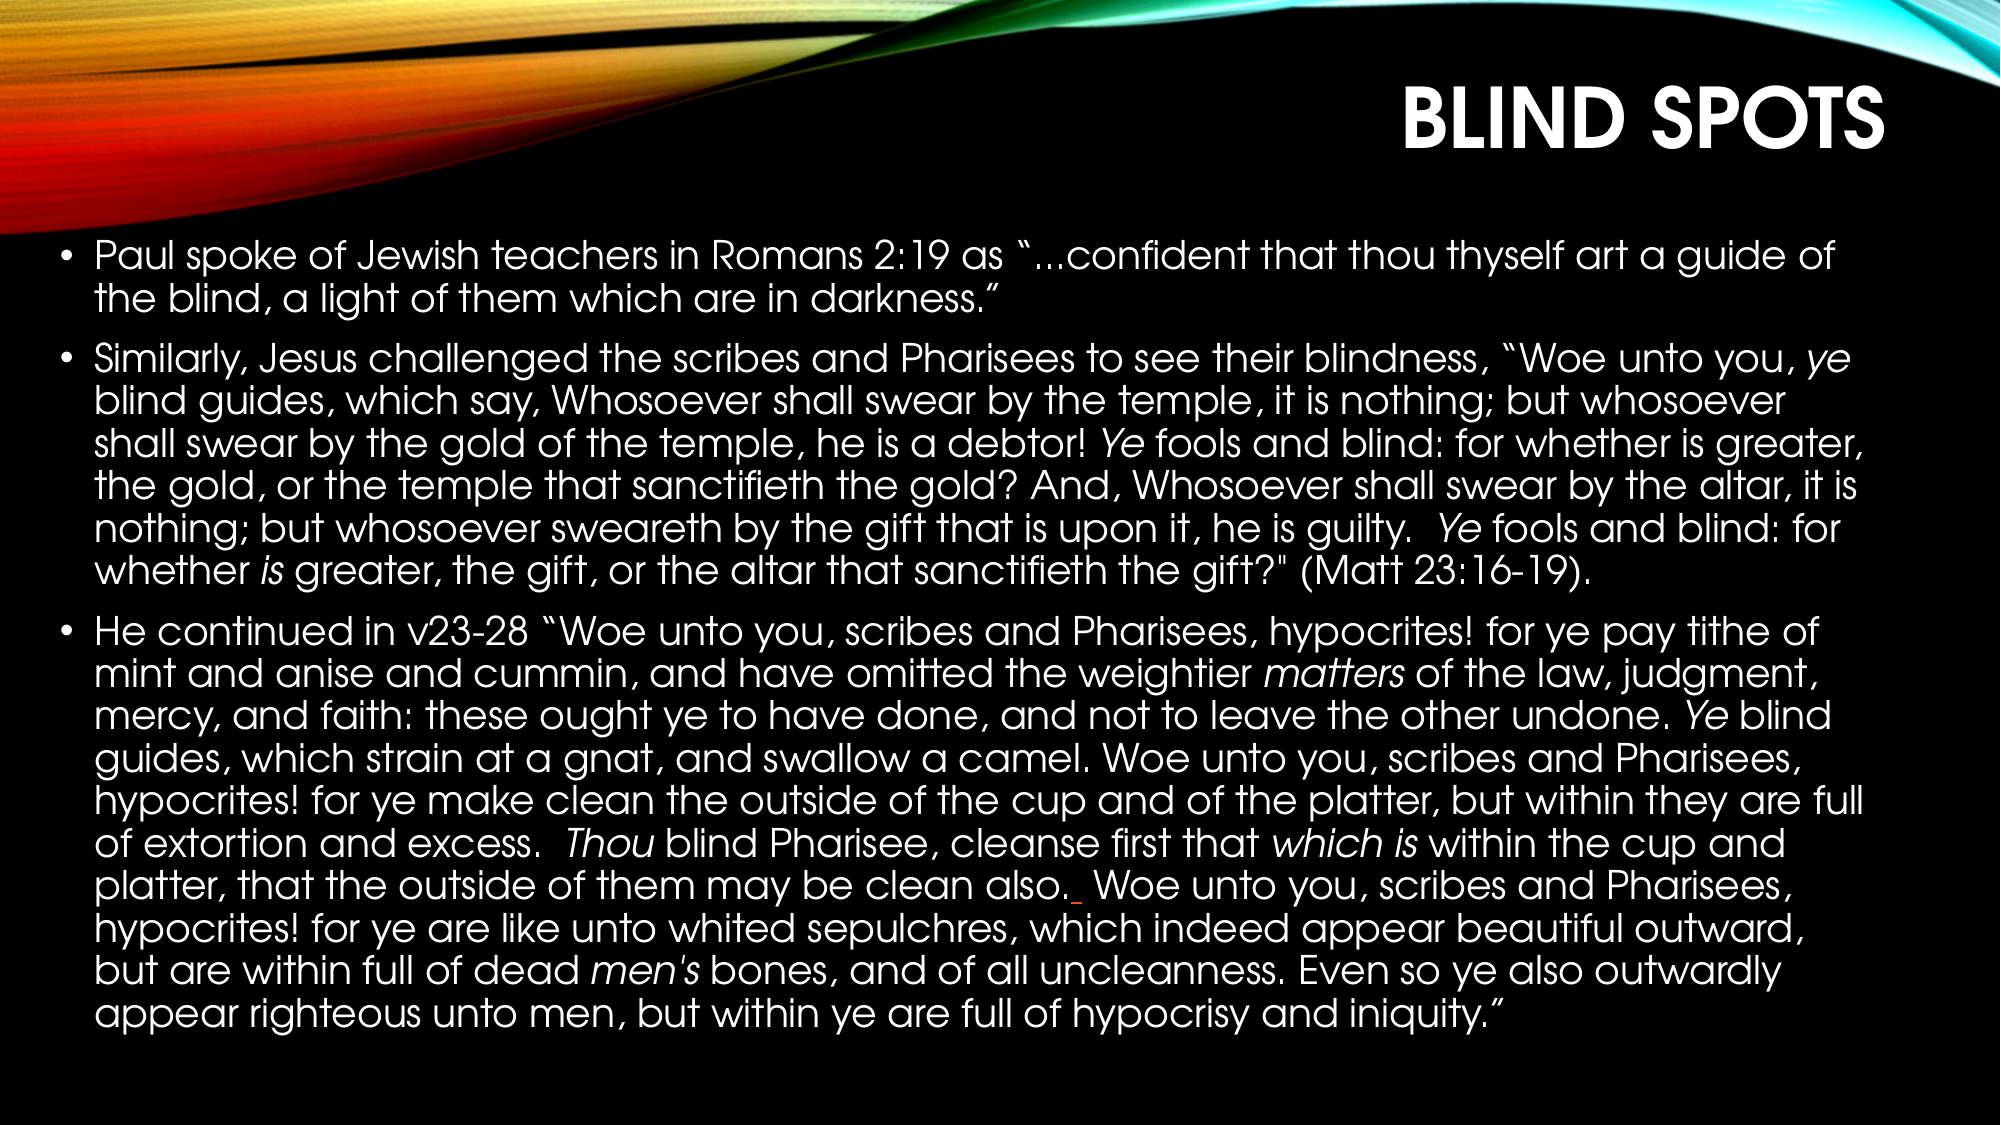

# Blind spots
Paul spoke of Jewish teachers in Romans 2:19 as “...confident that thou thyself art a guide of the blind, a light of them which are in darkness.”
Similarly, Jesus challenged the scribes and Pharisees to see their blindness, “Woe unto you, ye blind guides, which say, Whosoever shall swear by the temple, it is nothing; but whosoever shall swear by the gold of the temple, he is a debtor! Ye fools and blind: for whether is greater, the gold, or the temple that sanctifieth the gold? And, Whosoever shall swear by the altar, it is nothing; but whosoever sweareth by the gift that is upon it, he is guilty.  Ye fools and blind: for whether is greater, the gift, or the altar that sanctifieth the gift?" (Matt 23:16-19).
He continued in v23-28 “Woe unto you, scribes and Pharisees, hypocrites! for ye pay tithe of mint and anise and cummin, and have omitted the weightier matters of the law, judgment, mercy, and faith: these ought ye to have done, and not to leave the other undone. Ye blind guides, which strain at a gnat, and swallow a camel. Woe unto you, scribes and Pharisees, hypocrites! for ye make clean the outside of the cup and of the platter, but within they are full of extortion and excess.  Thou blind Pharisee, cleanse first that which is within the cup and platter, that the outside of them may be clean also.  Woe unto you, scribes and Pharisees, hypocrites! for ye are like unto whited sepulchres, which indeed appear beautiful outward, but are within full of dead men's bones, and of all uncleanness. Even so ye also outwardly appear righteous unto men, but within ye are full of hypocrisy and iniquity.”